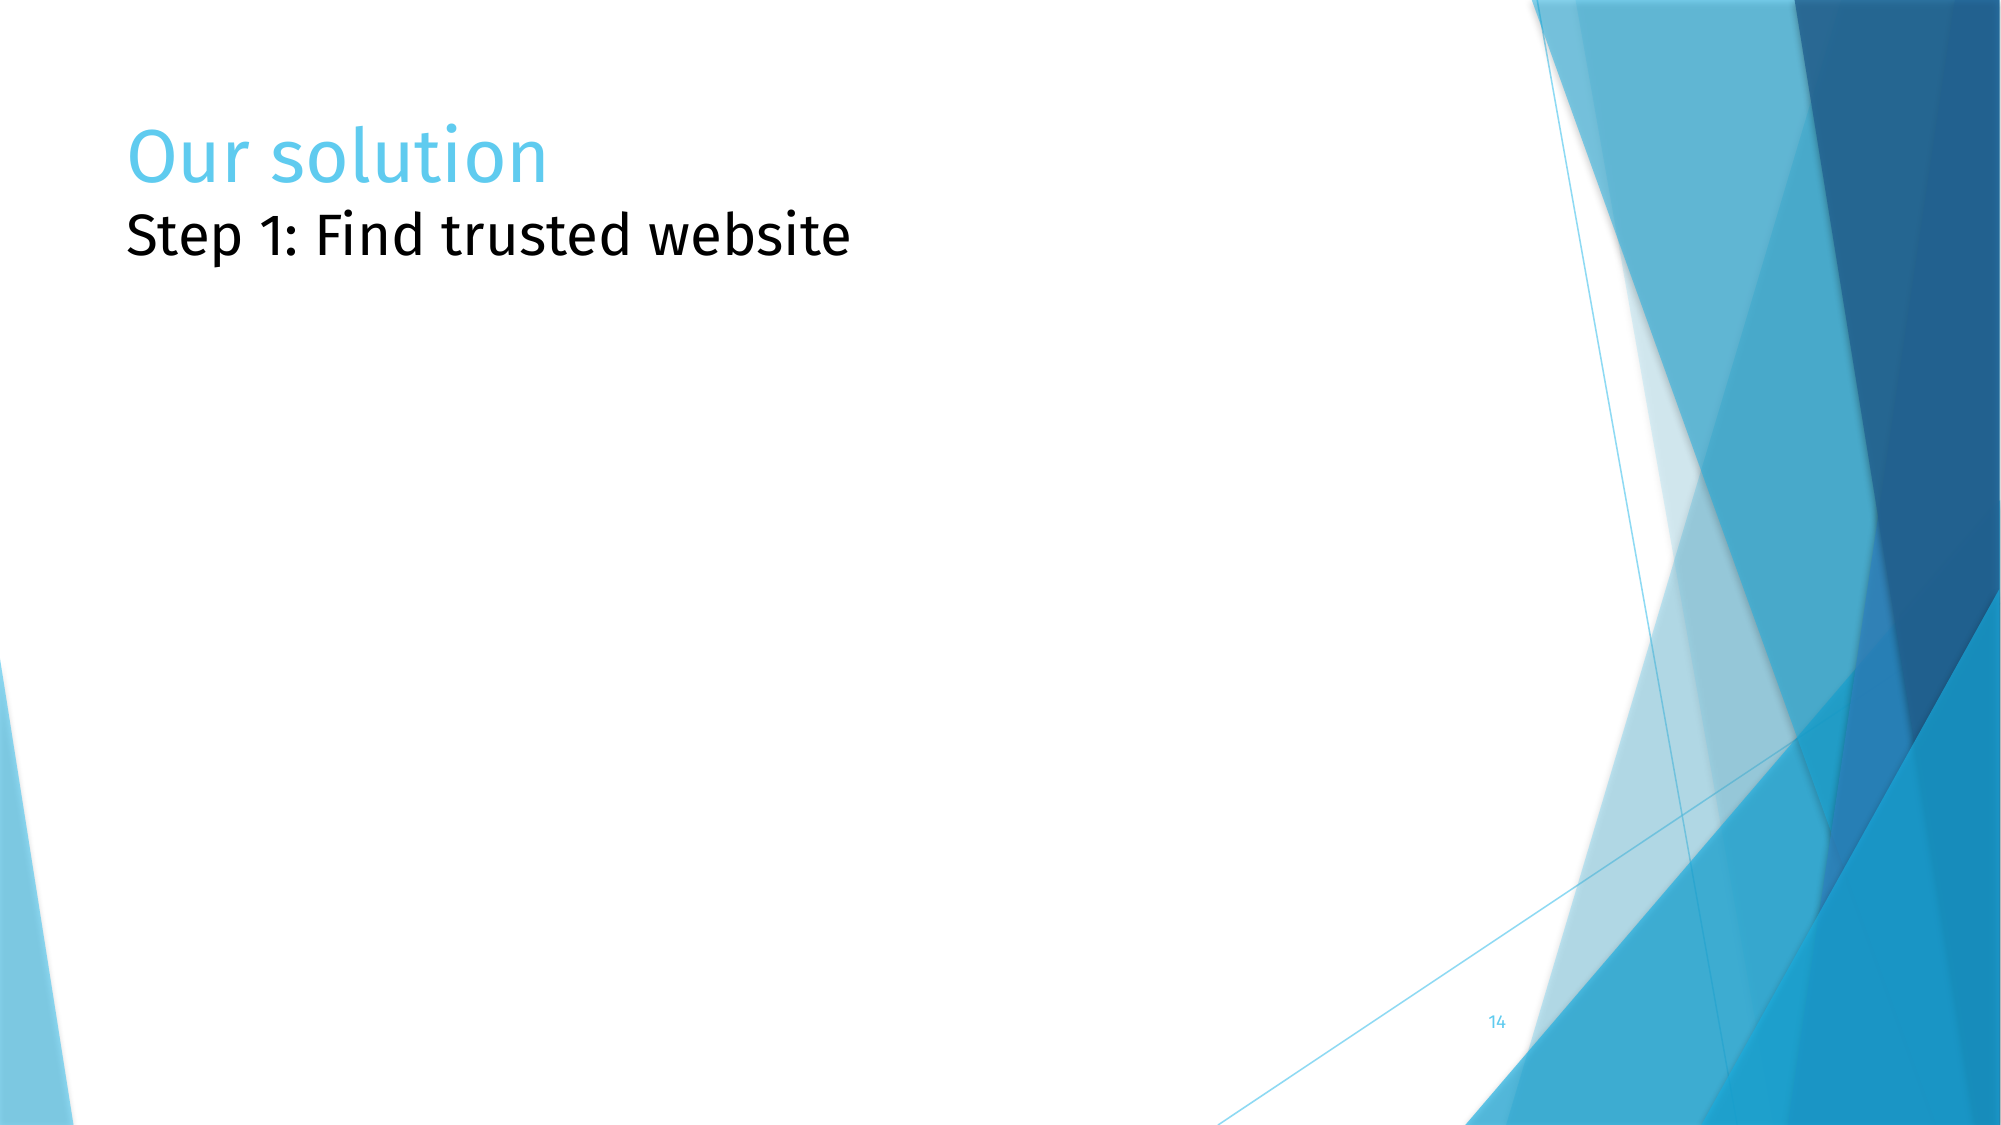

# Our solution Step 1: Find trusted website
14